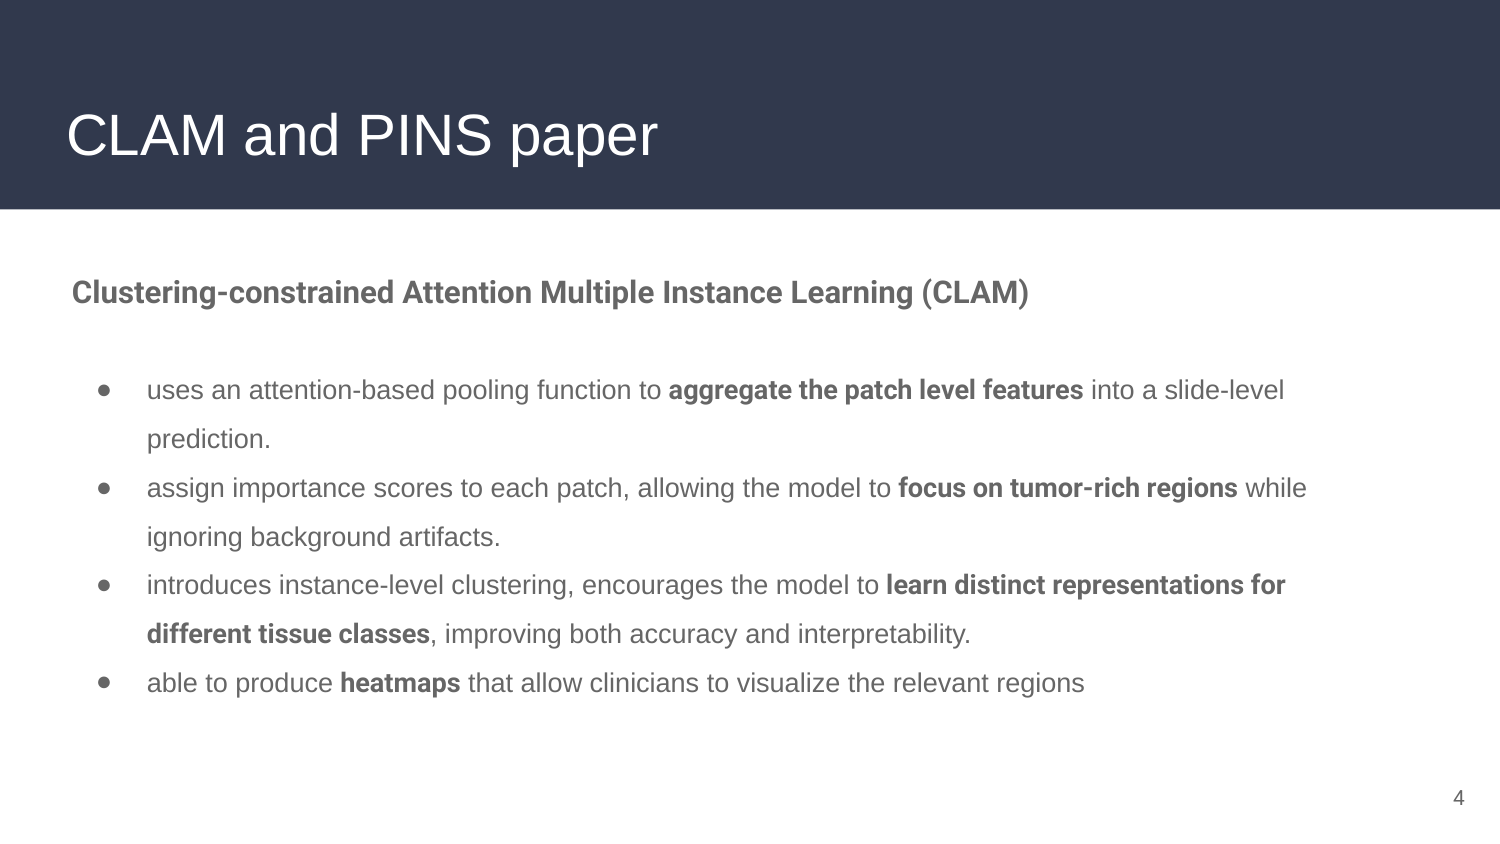

# CLAM and PINS paper
Clustering-constrained Attention Multiple Instance Learning (CLAM)
uses an attention-based pooling function to aggregate the patch level features into a slide-level prediction.
assign importance scores to each patch, allowing the model to focus on tumor-rich regions while ignoring background artifacts.
introduces instance-level clustering, encourages the model to learn distinct representations for different tissue classes, improving both accuracy and interpretability.
able to produce heatmaps that allow clinicians to visualize the relevant regions
4